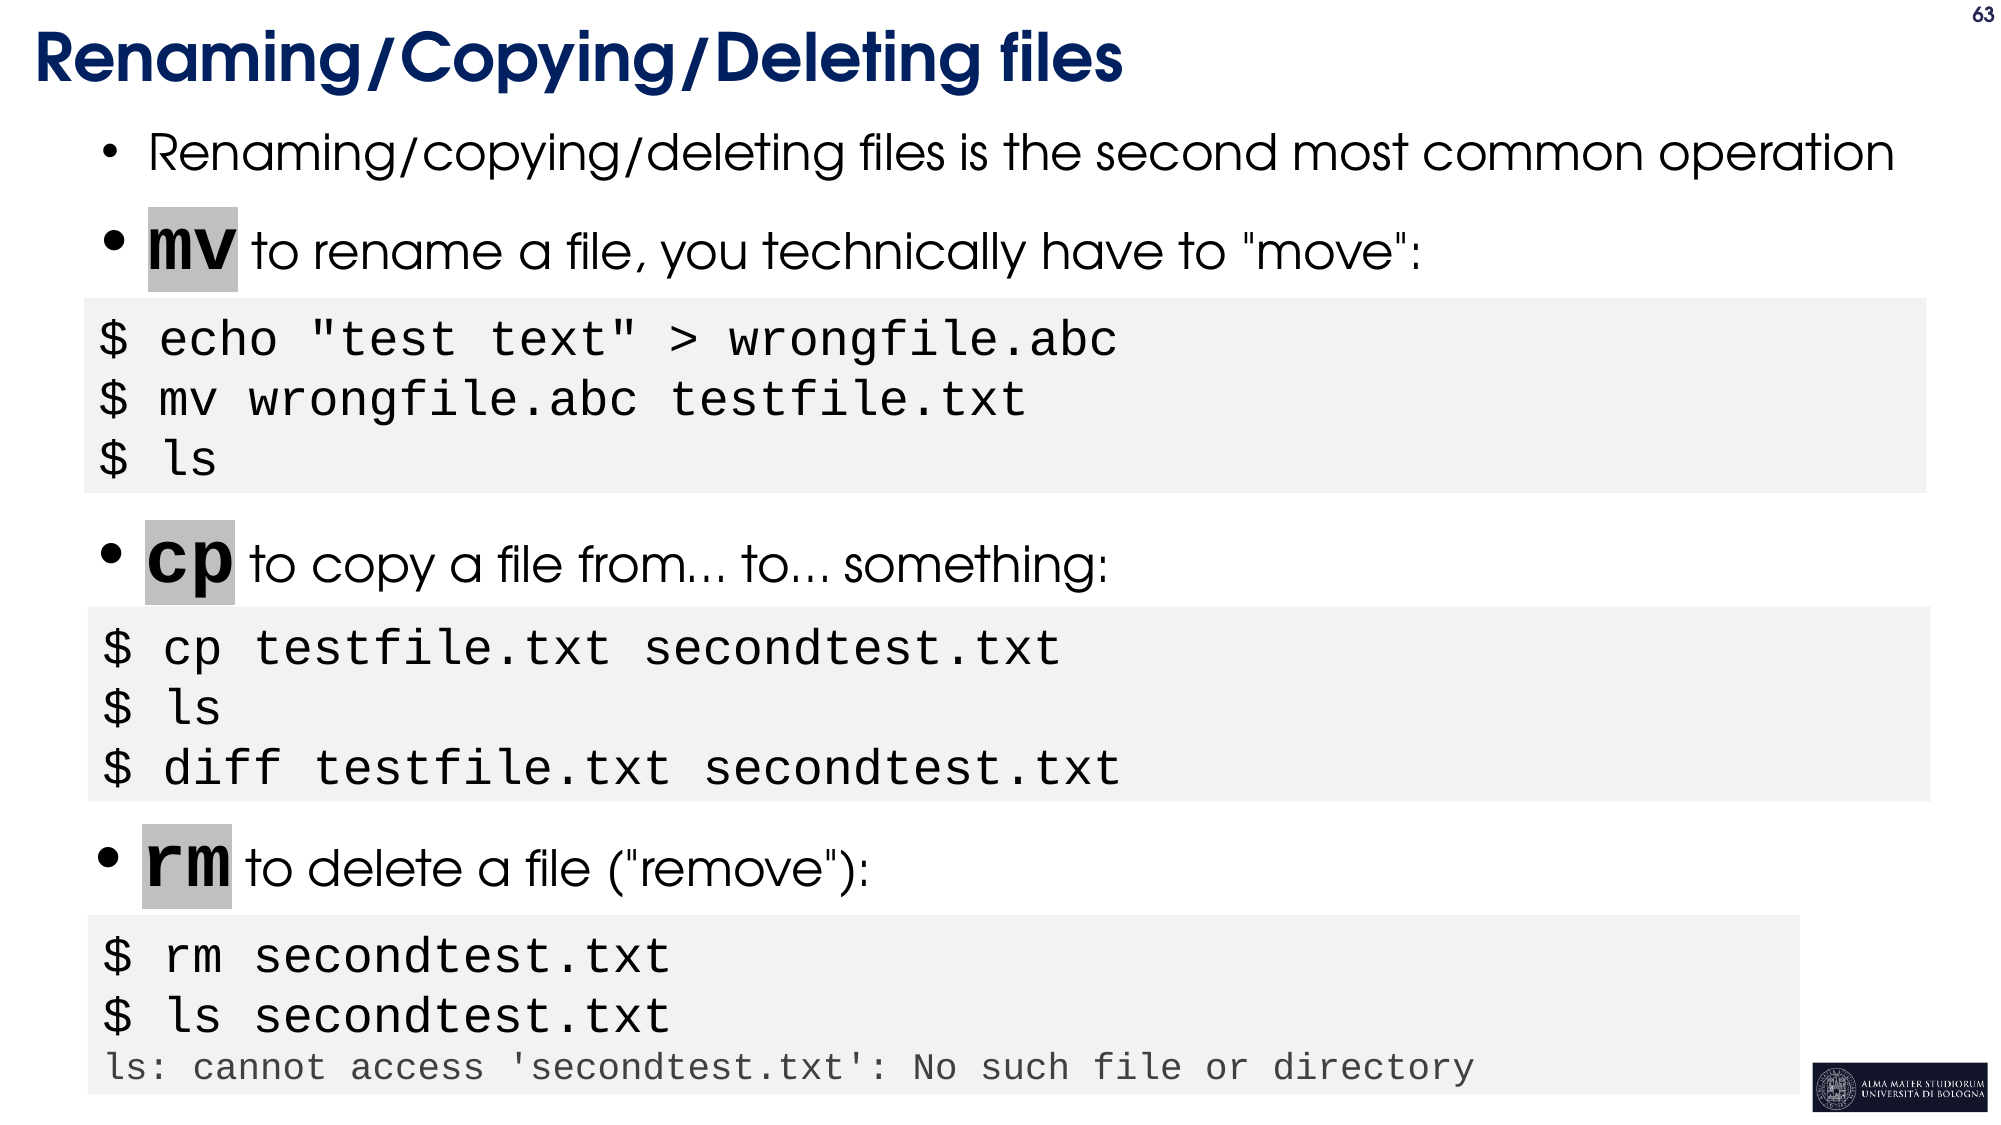

Renaming/Copying/Deleting files
Renaming/copying/deleting files is the second most common operation
mv to rename a file, you technically have to "move":
$ echo "test text" > wrongfile.abc
$ mv wrongfile.abc testfile.txt
$ ls
cp to copy a file from… to… something:
$ cp testfile.txt secondtest.txt
$ ls
$ diff testfile.txt secondtest.txt
rm to delete a file ("remove"):
$ rm secondtest.txt
$ ls secondtest.txt
ls: cannot access 'secondtest.txt': No such file or directory